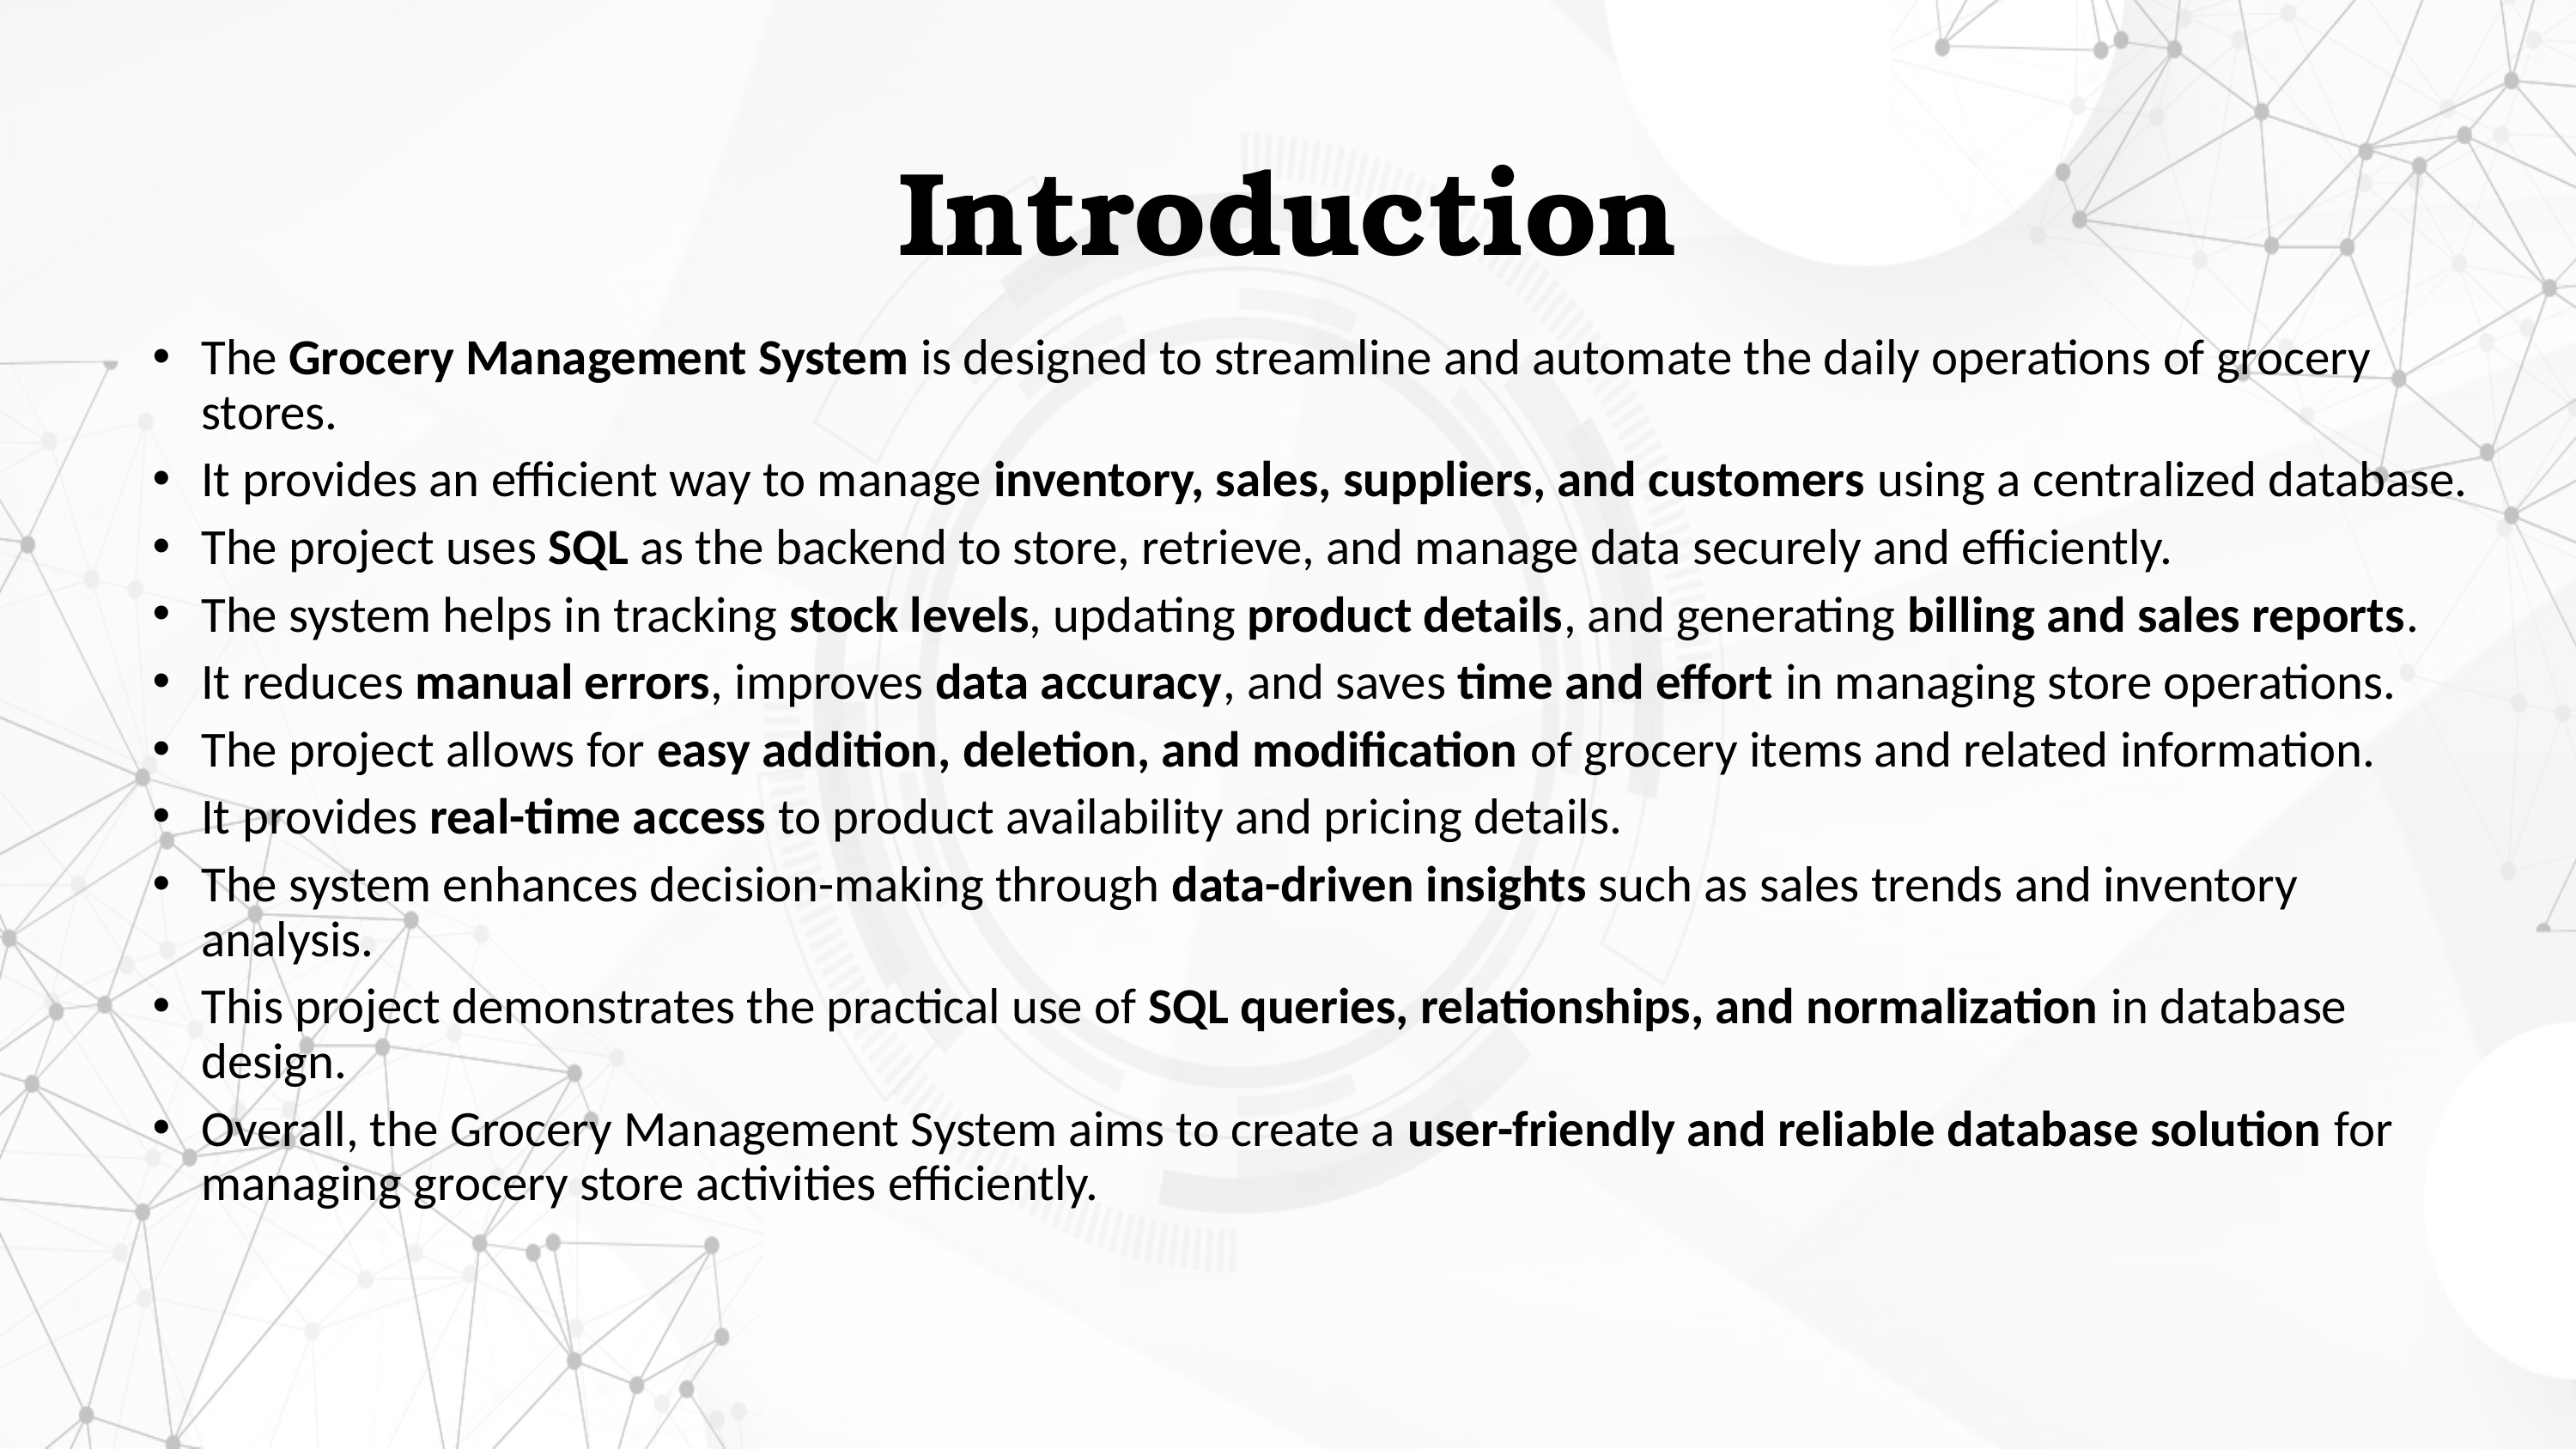

# Introduction
The Grocery Management System is designed to streamline and automate the daily operations of grocery stores.
It provides an efficient way to manage inventory, sales, suppliers, and customers using a centralized database.
The project uses SQL as the backend to store, retrieve, and manage data securely and efficiently.
The system helps in tracking stock levels, updating product details, and generating billing and sales reports.
It reduces manual errors, improves data accuracy, and saves time and effort in managing store operations.
The project allows for easy addition, deletion, and modification of grocery items and related information.
It provides real-time access to product availability and pricing details.
The system enhances decision-making through data-driven insights such as sales trends and inventory analysis.
This project demonstrates the practical use of SQL queries, relationships, and normalization in database design.
Overall, the Grocery Management System aims to create a user-friendly and reliable database solution for managing grocery store activities efficiently.